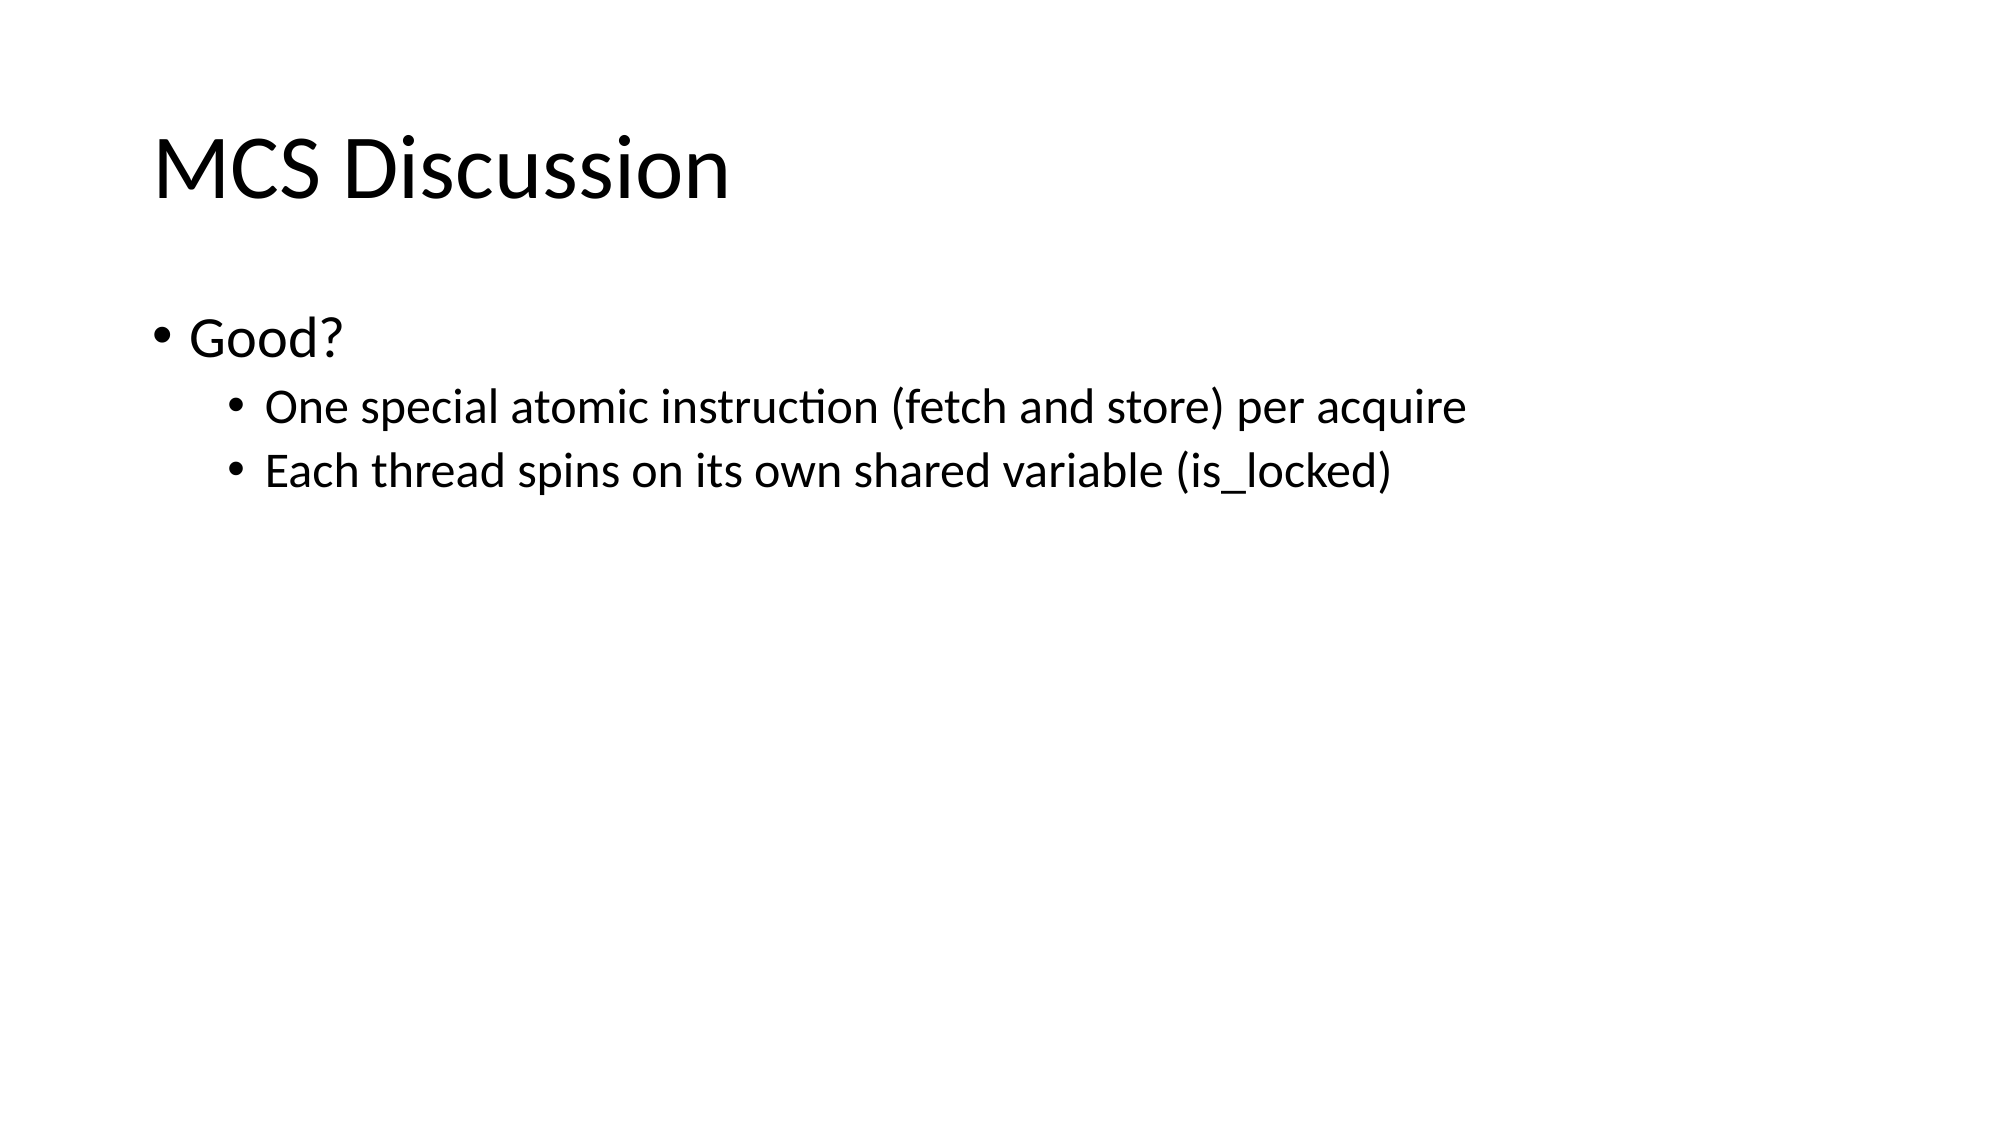

# MCS Discussion
Good?
One special atomic instruction (fetch and store) per acquire
Each thread spins on its own shared variable (is_locked)